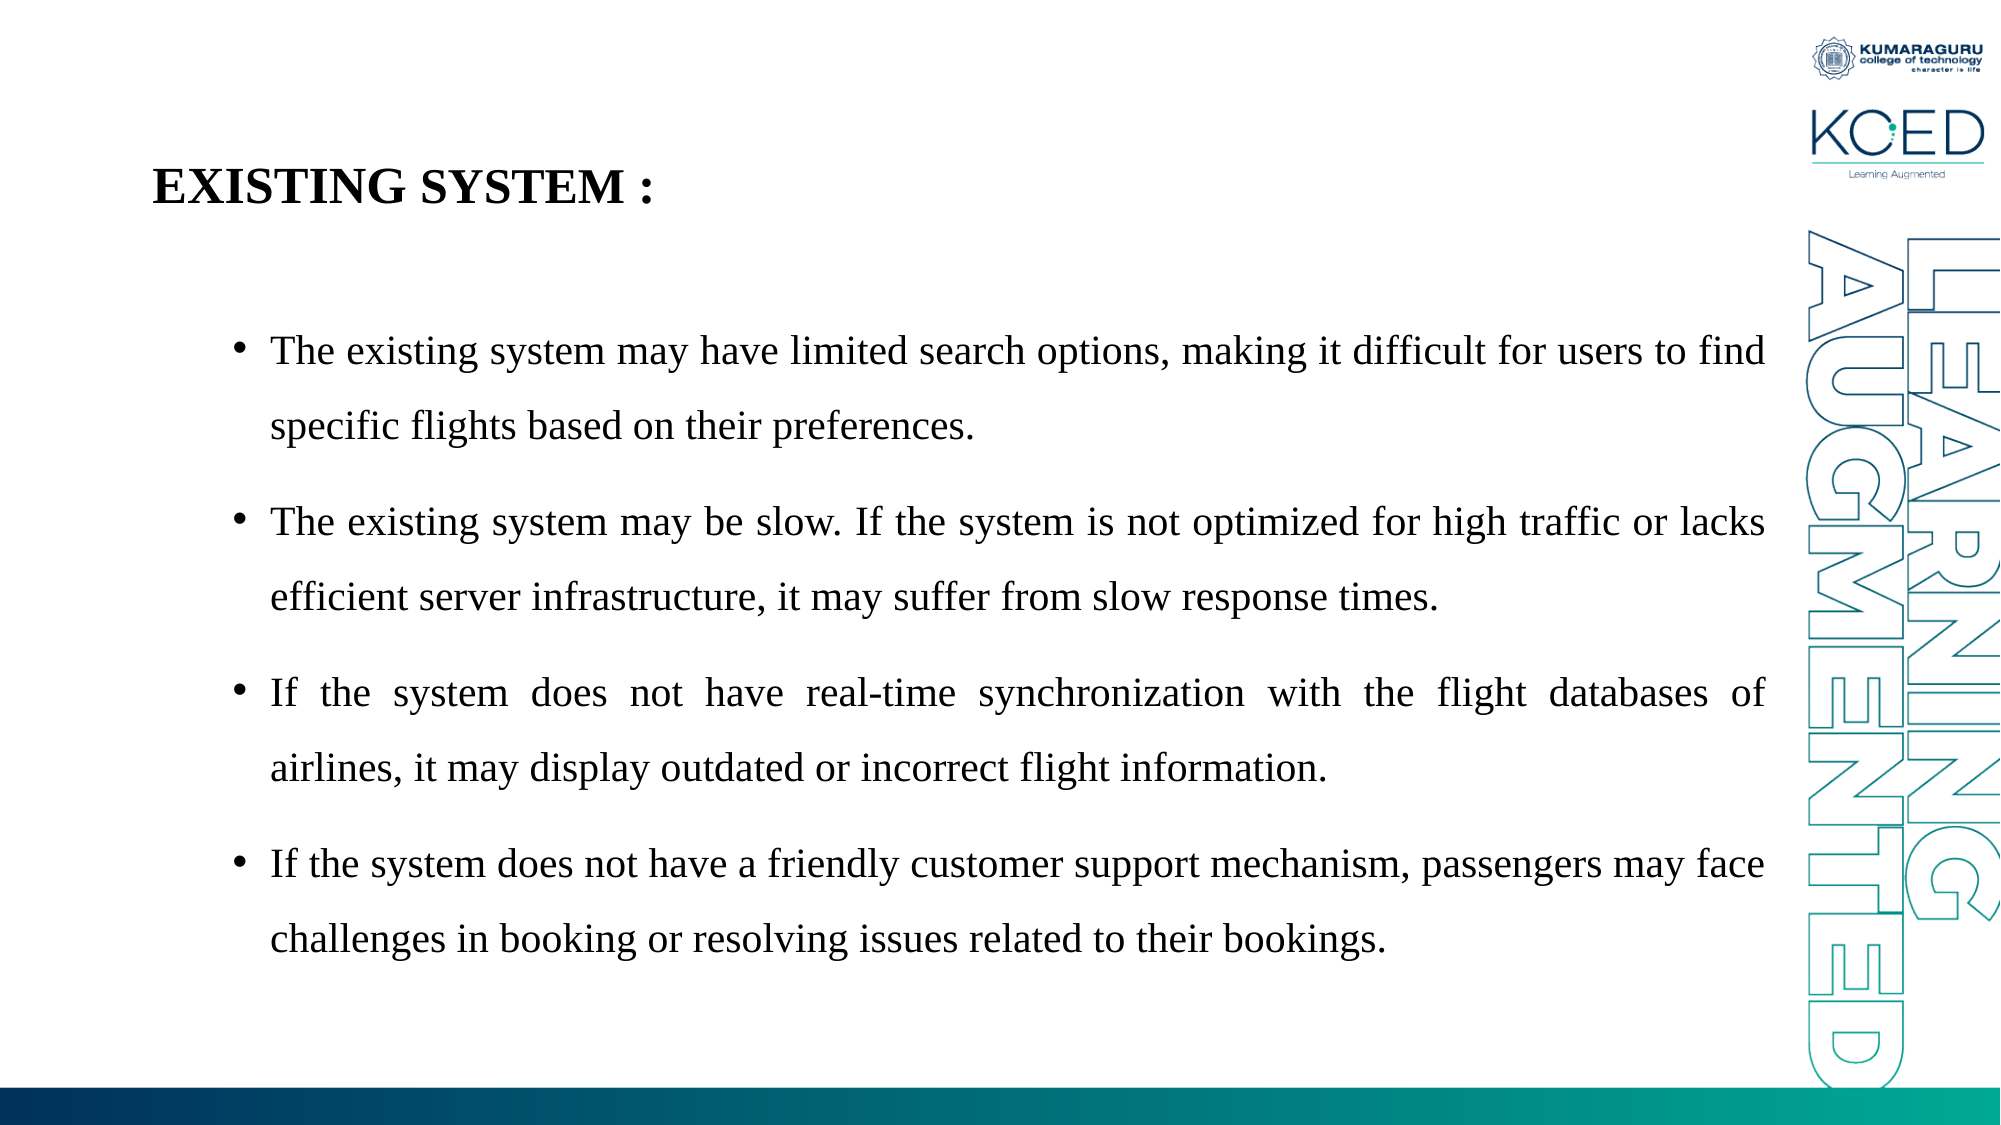

# EXISTING SYSTEM :
The existing system may have limited search options, making it difficult for users to find specific flights based on their preferences.
The existing system may be slow. If the system is not optimized for high traffic or lacks efficient server infrastructure, it may suffer from slow response times.
If the system does not have real-time synchronization with the flight databases of airlines, it may display outdated or incorrect flight information.
If the system does not have a friendly customer support mechanism, passengers may face challenges in booking or resolving issues related to their bookings.